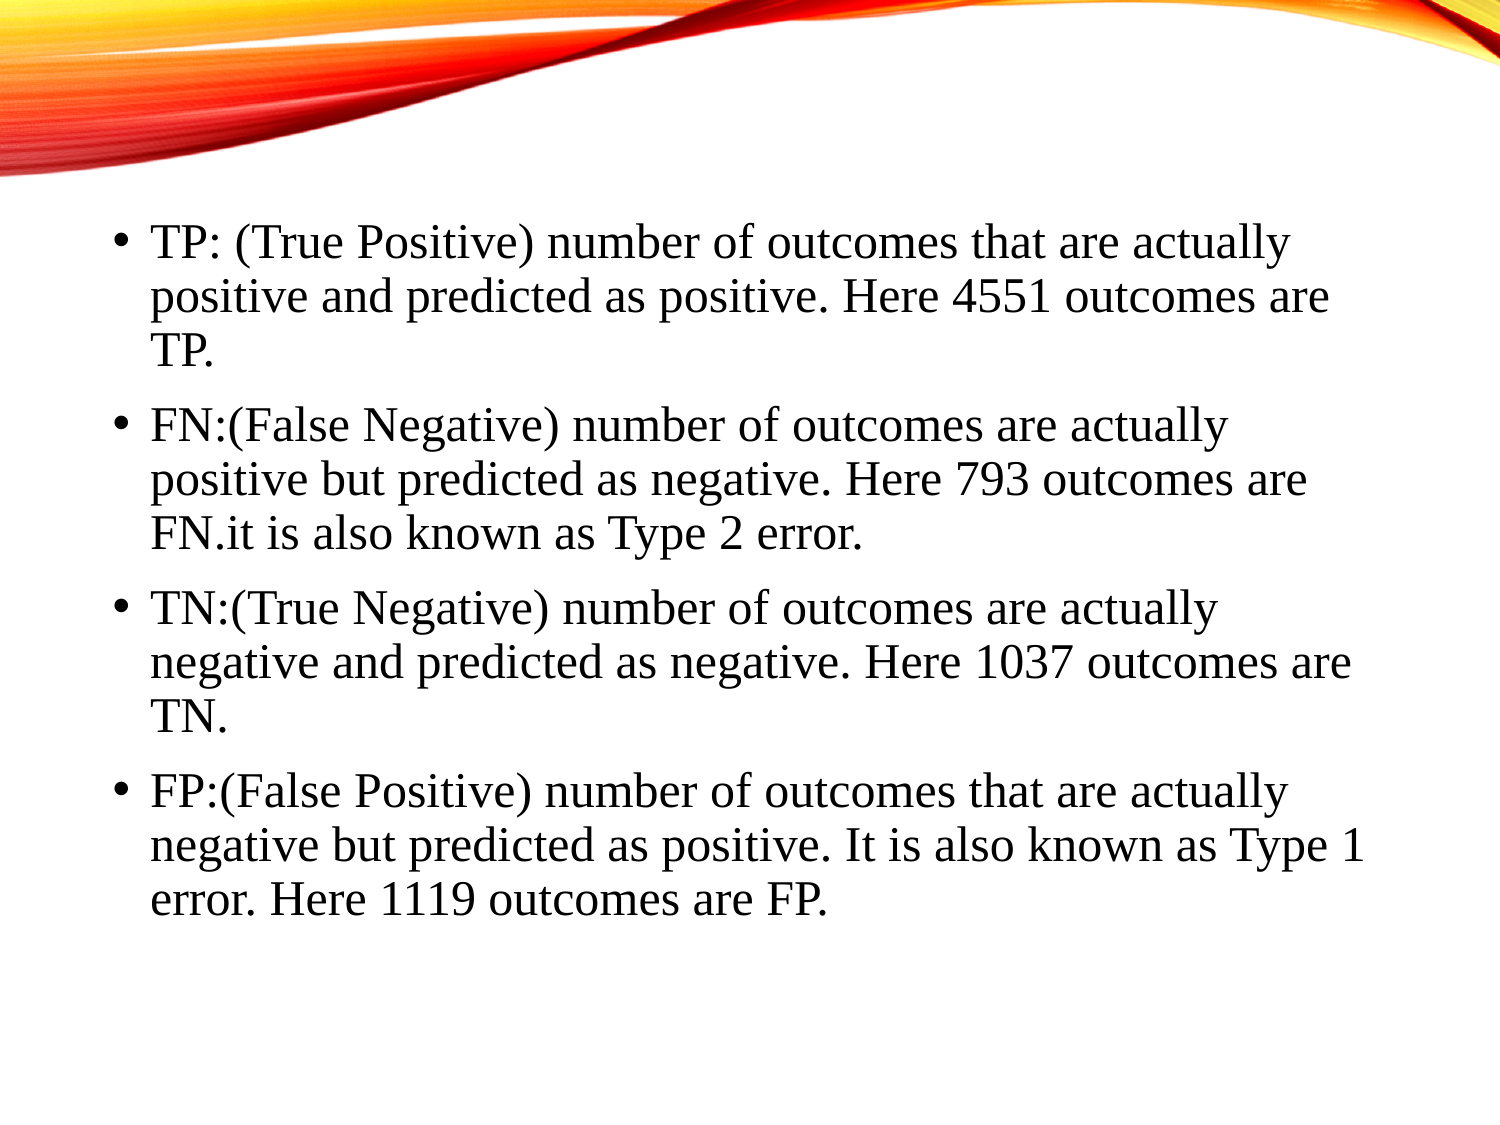

TP: (True Positive) number of outcomes that are actually positive and predicted as positive. Here 4551 outcomes are TP.
FN:(False Negative) number of outcomes are actually positive but predicted as negative. Here 793 outcomes are FN.it is also known as Type 2 error.
TN:(True Negative) number of outcomes are actually negative and predicted as negative. Here 1037 outcomes are TN.
FP:(False Positive) number of outcomes that are actually negative but predicted as positive. It is also known as Type 1 error. Here 1119 outcomes are FP.